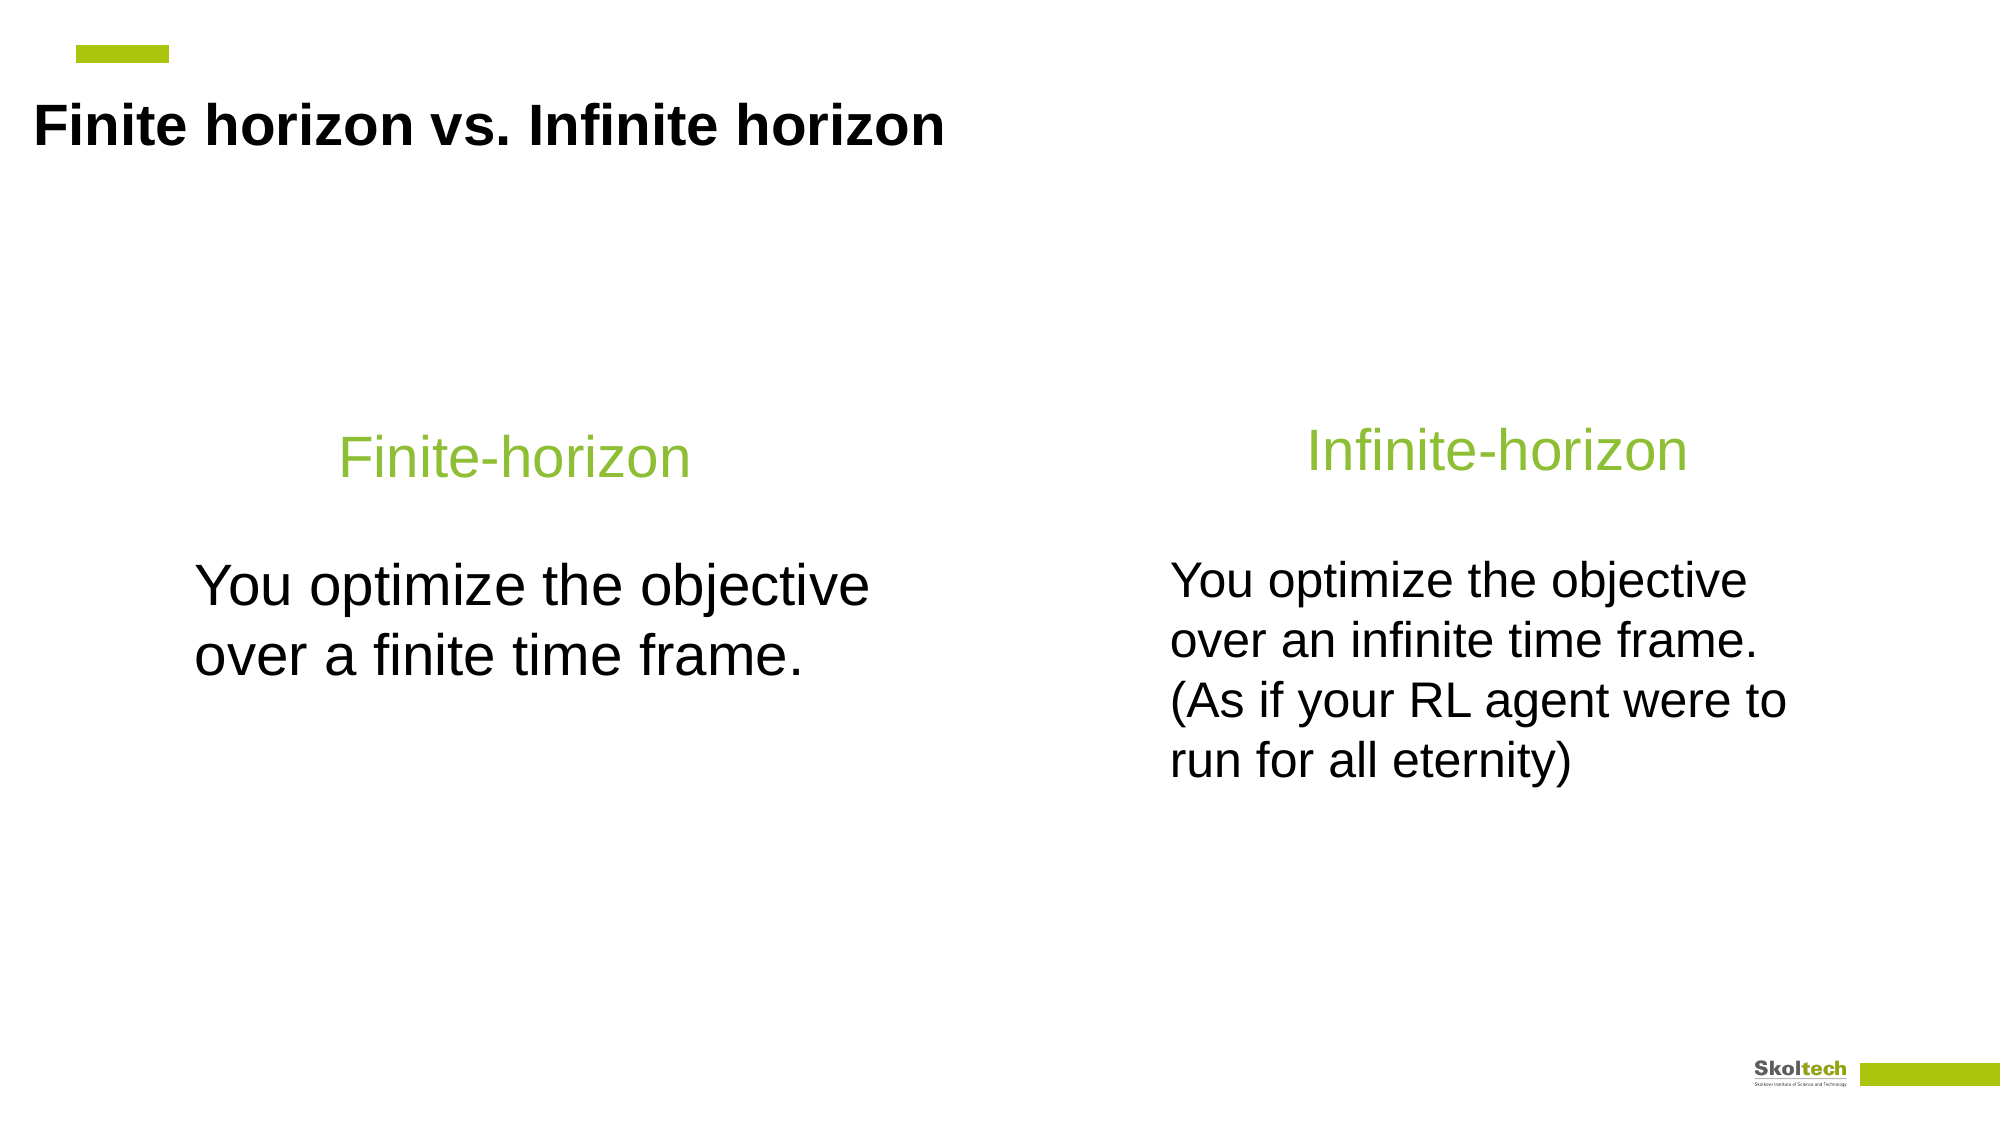

Finite horizon vs. Infinite horizon
Infinite-horizon
Finite-horizon
You optimize the objective over a finite time frame.
You optimize the objective over an infinite time frame. (As if your RL agent were to run for all eternity)